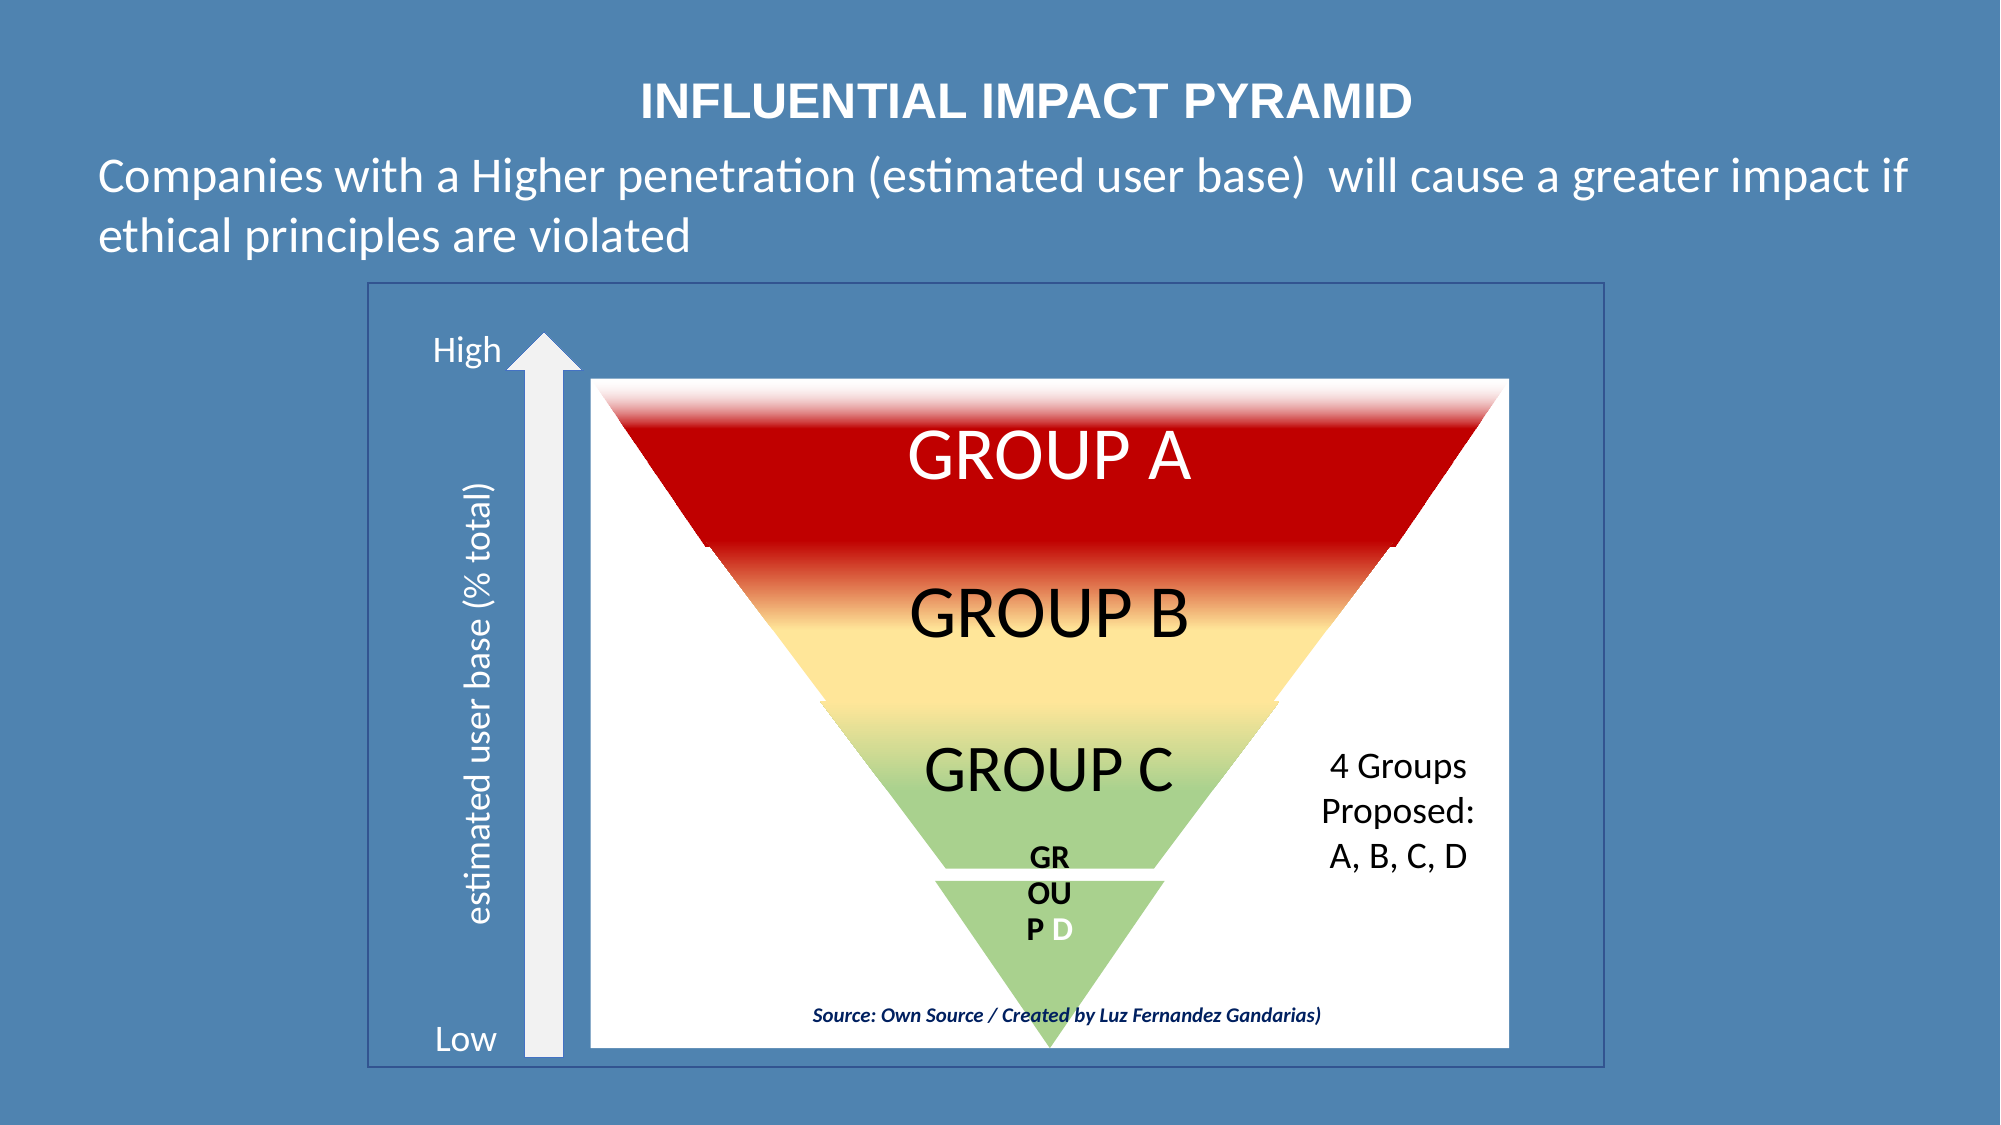

INFLUENTIAL IMPACT PYRAMID
Companies with a Higher penetration (estimated user base)  will cause a greater impact if ethical principles are violated
High

GROUP A
GROUP B
GROUP C
GROUP D

estimated user base (% total)
4 Groups Proposed: A, B, C, D
Source: Own Source / Created by Luz Fernandez Gandarias)
# Low